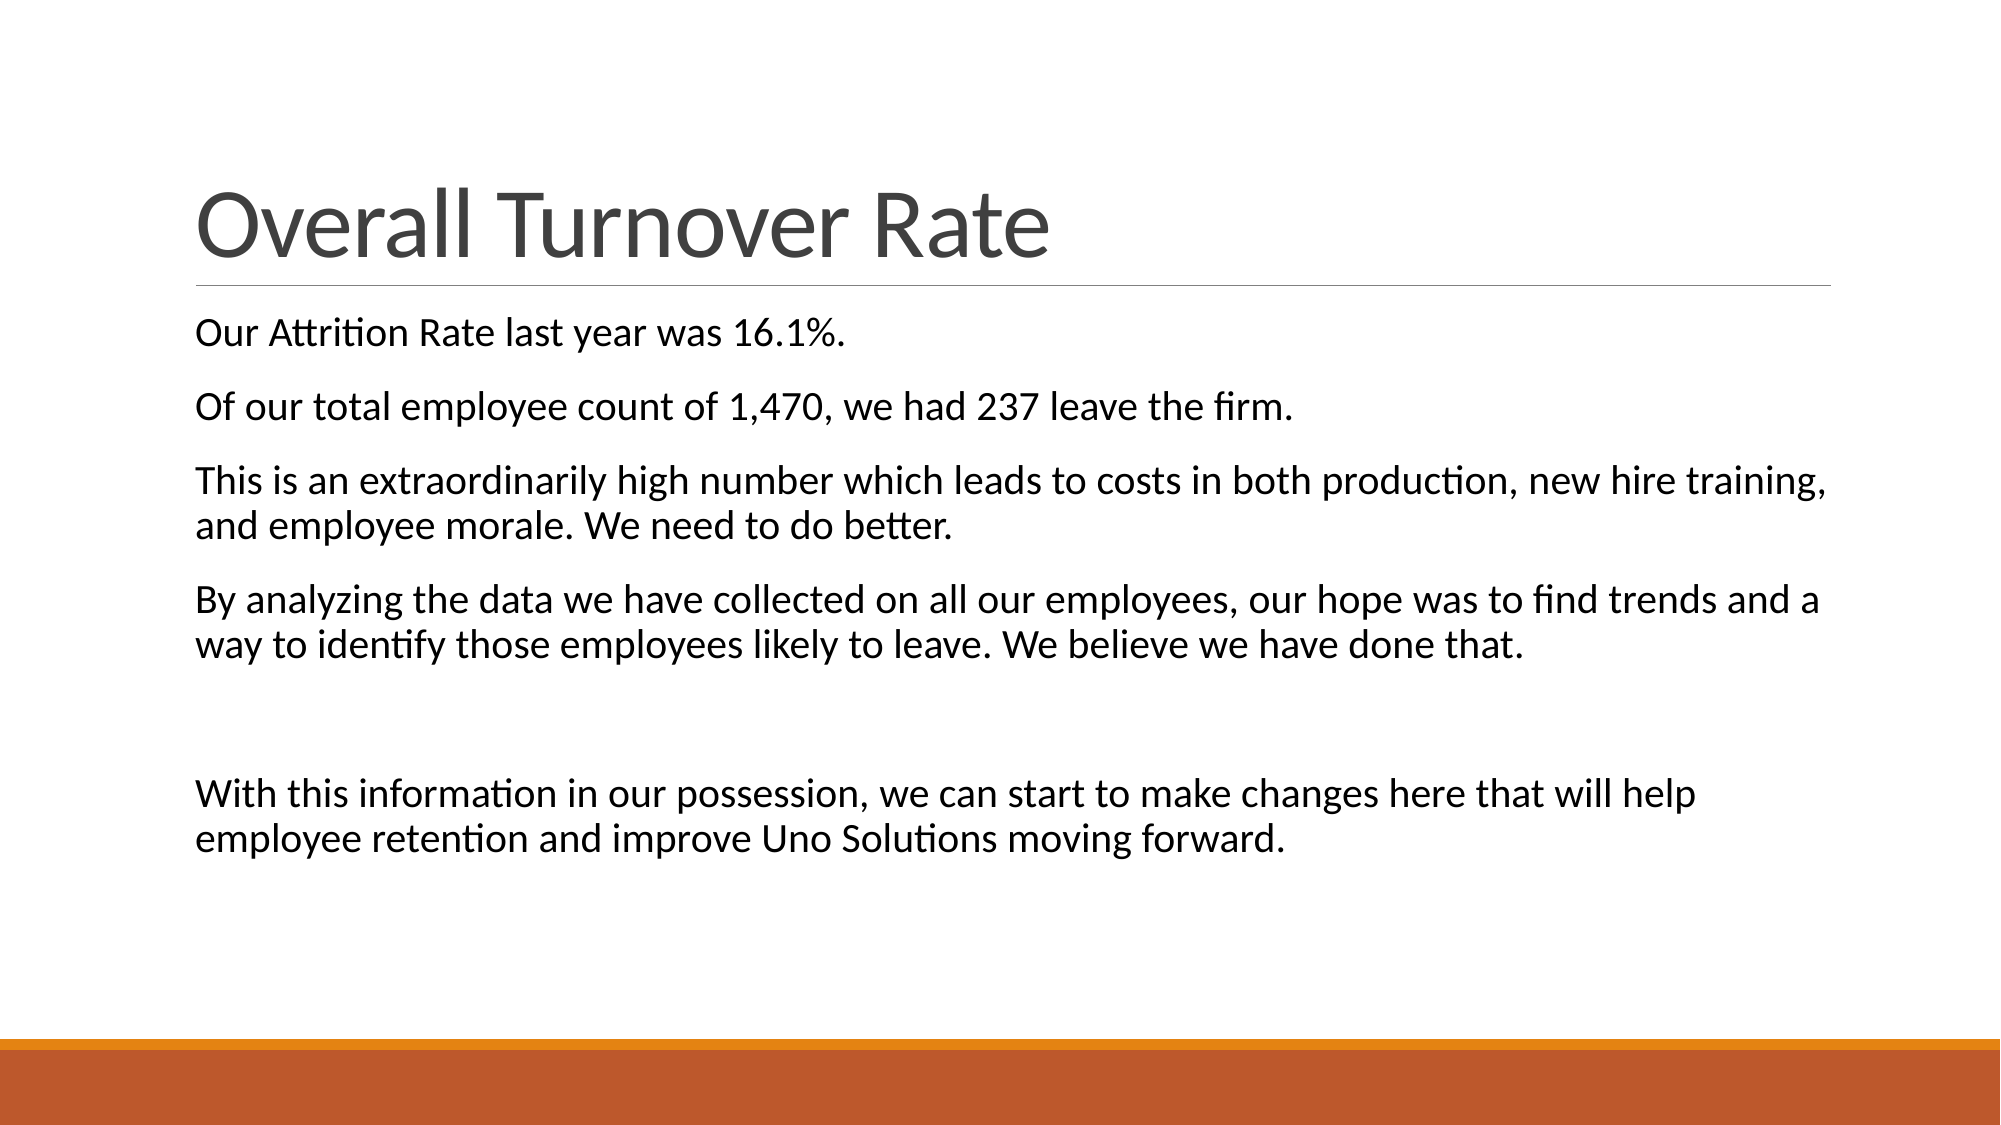

# Overall Turnover Rate
Our Attrition Rate last year was 16.1%.
Of our total employee count of 1,470, we had 237 leave the firm.
This is an extraordinarily high number which leads to costs in both production, new hire training, and employee morale. We need to do better.
By analyzing the data we have collected on all our employees, our hope was to find trends and a way to identify those employees likely to leave. We believe we have done that.

With this information in our possession, we can start to make changes here that will help employee retention and improve Uno Solutions moving forward.